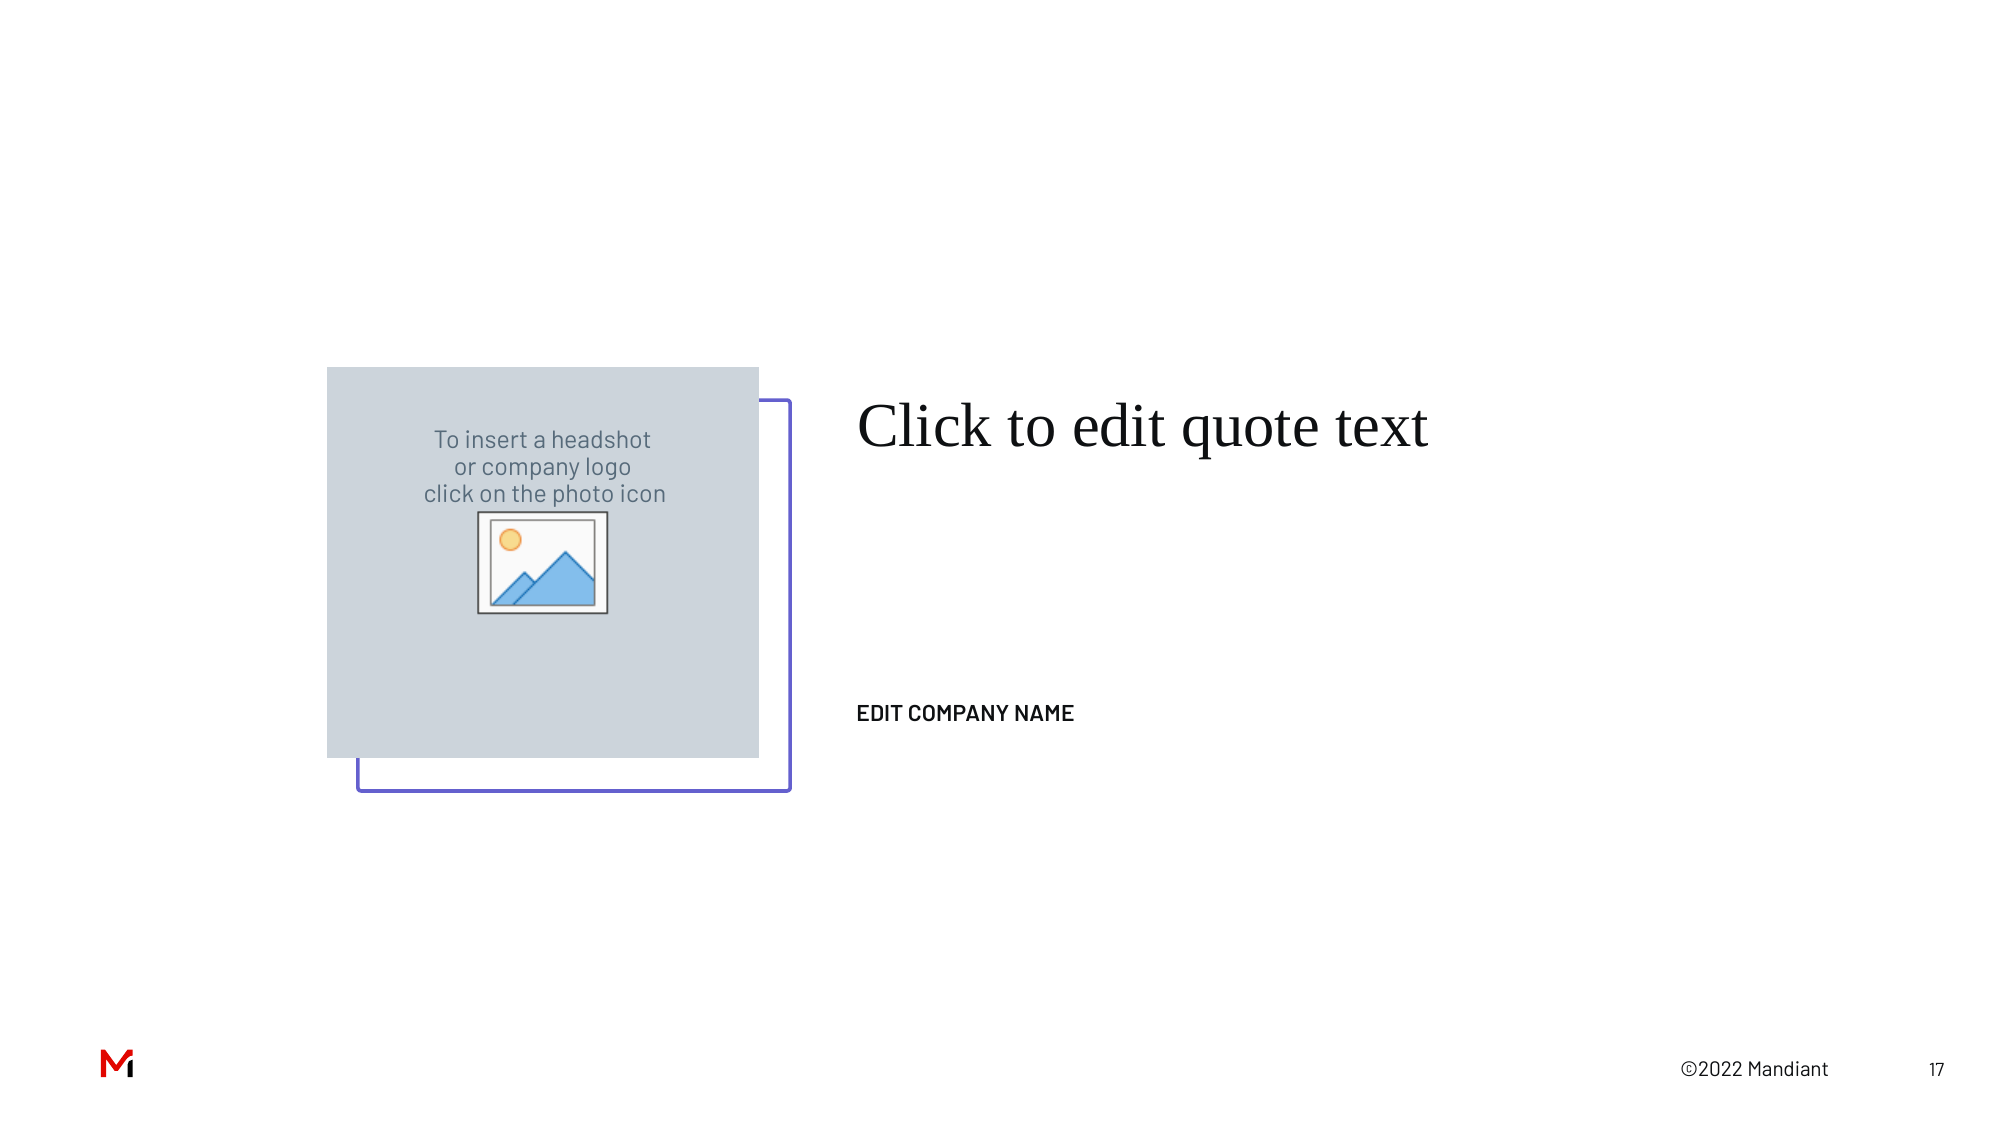

Click to edit quote text
EDIT COMPANY NAME
17